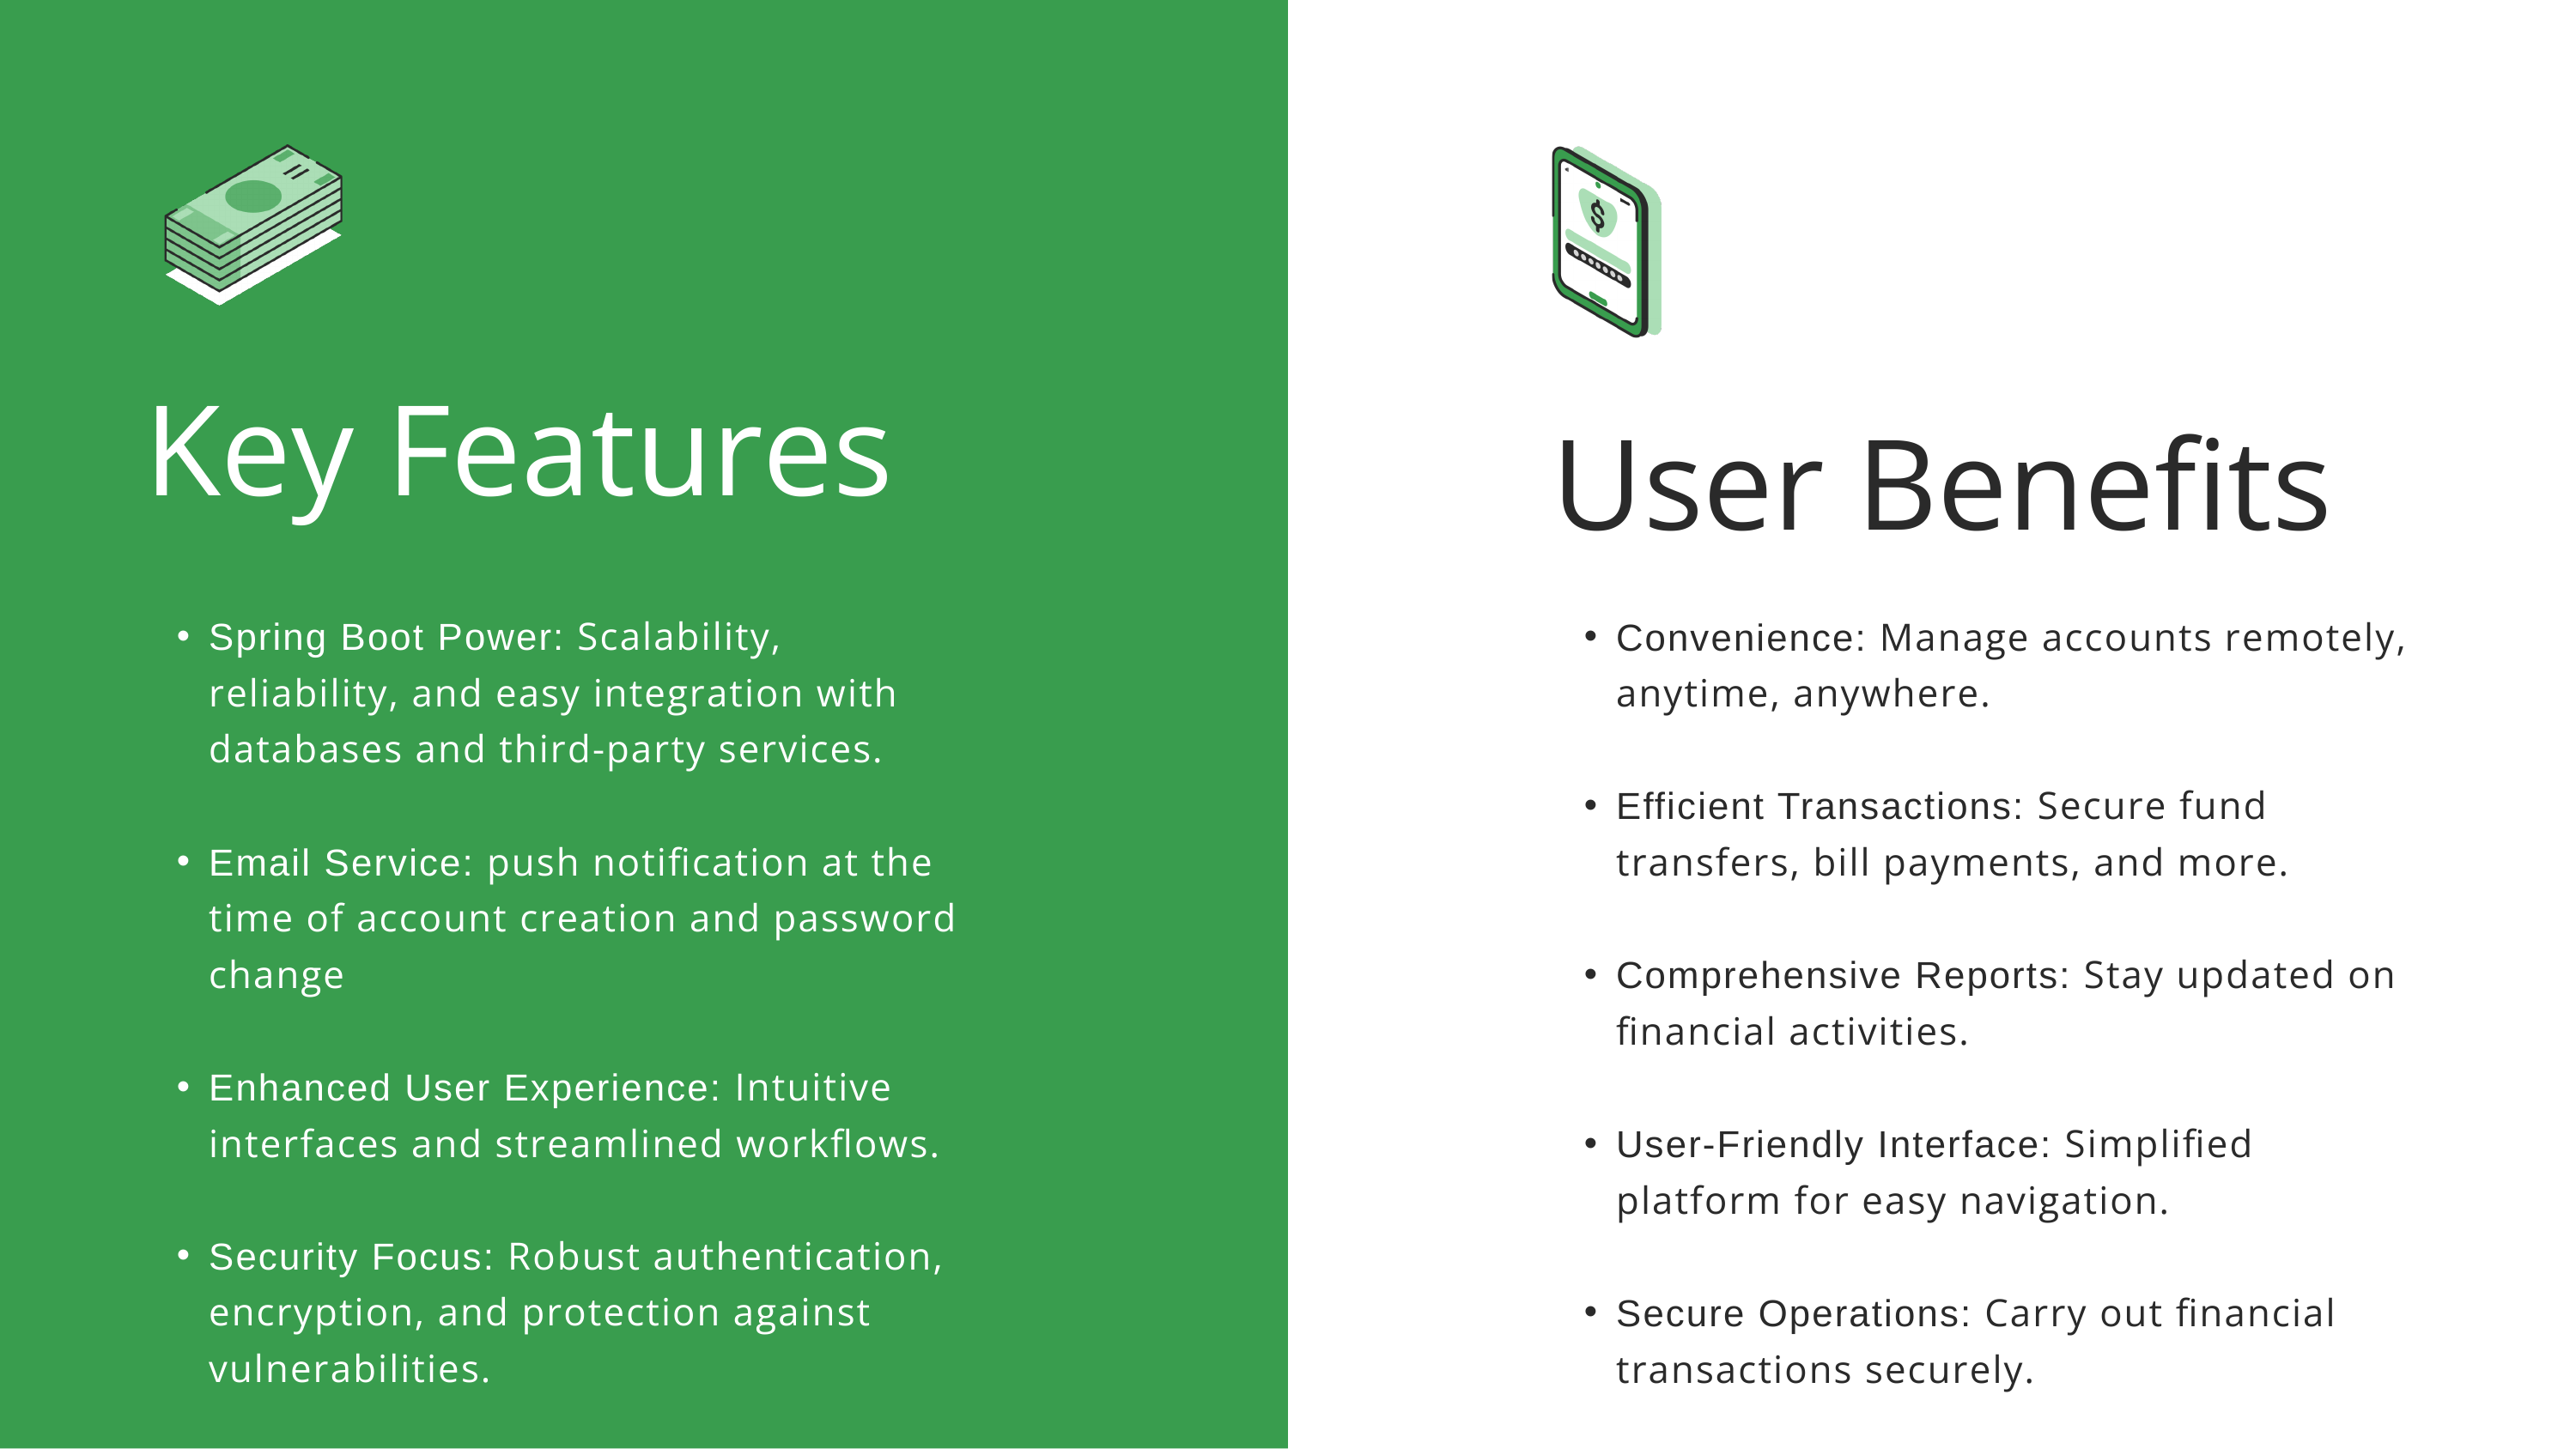

Key Features

User Benefits

Convenience: Manage accounts remotely, anytime, anywhere.

Efficient Transactions: Secure fund transfers, bill payments, and more.

Comprehensive Reports: Stay updated on financial activities.

User-Friendly Interface: Simplified platform for easy navigation.

Secure Operations: Carry out financial transactions securely.

Spring Boot Power: Scalability, reliability, and easy integration with databases and third-party services.

Email Service: push notification at the time of account creation and password change

Enhanced User Experience: Intuitive interfaces and streamlined workflows.

Security Focus: Robust authentication, encryption, and protection against vulnerabilities.